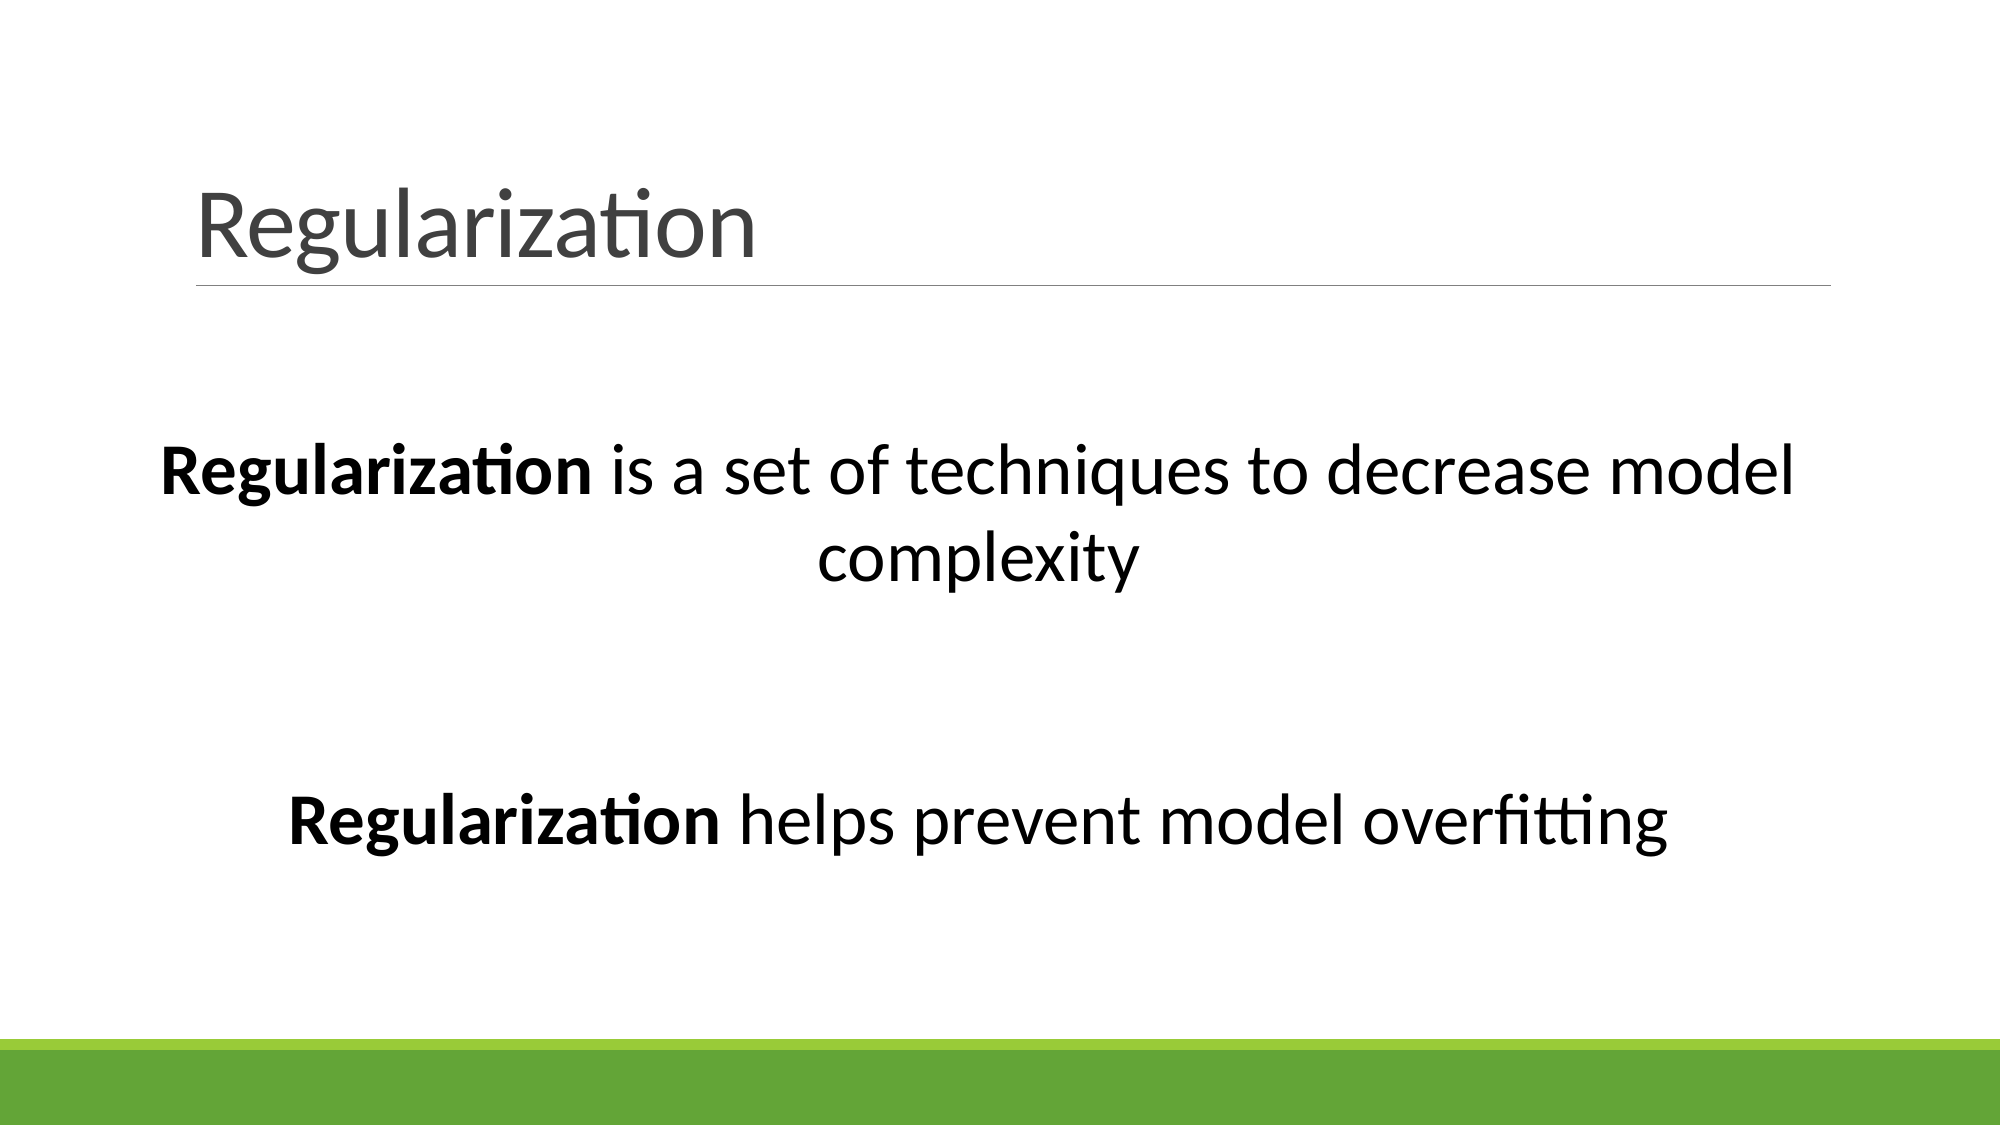

# Regularization
Regularization is a set of techniques to decrease model complexity

Regularization helps prevent model overfitting